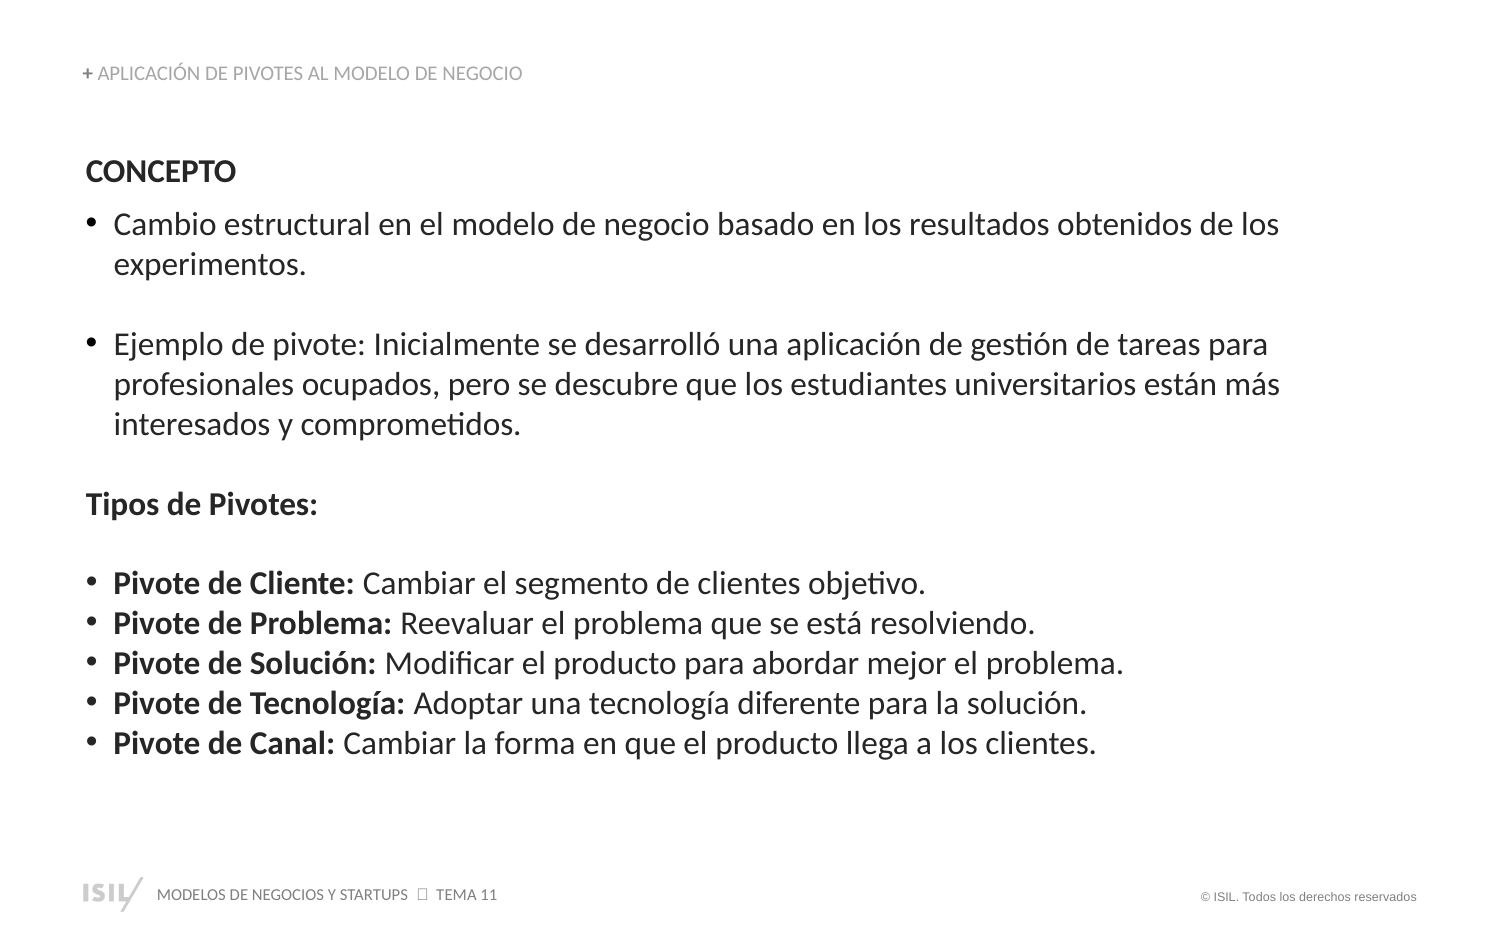

+ APLICACIÓN DE PIVOTES AL MODELO DE NEGOCIO
CONCEPTO
Cambio estructural en el modelo de negocio basado en los resultados obtenidos de los experimentos.

Ejemplo de pivote: Inicialmente se desarrolló una aplicación de gestión de tareas para profesionales ocupados, pero se descubre que los estudiantes universitarios están más interesados y comprometidos.

Tipos de Pivotes:

Pivote de Cliente: Cambiar el segmento de clientes objetivo.
Pivote de Problema: Reevaluar el problema que se está resolviendo.
Pivote de Solución: Modificar el producto para abordar mejor el problema.
Pivote de Tecnología: Adoptar una tecnología diferente para la solución.
Pivote de Canal: Cambiar la forma en que el producto llega a los clientes.